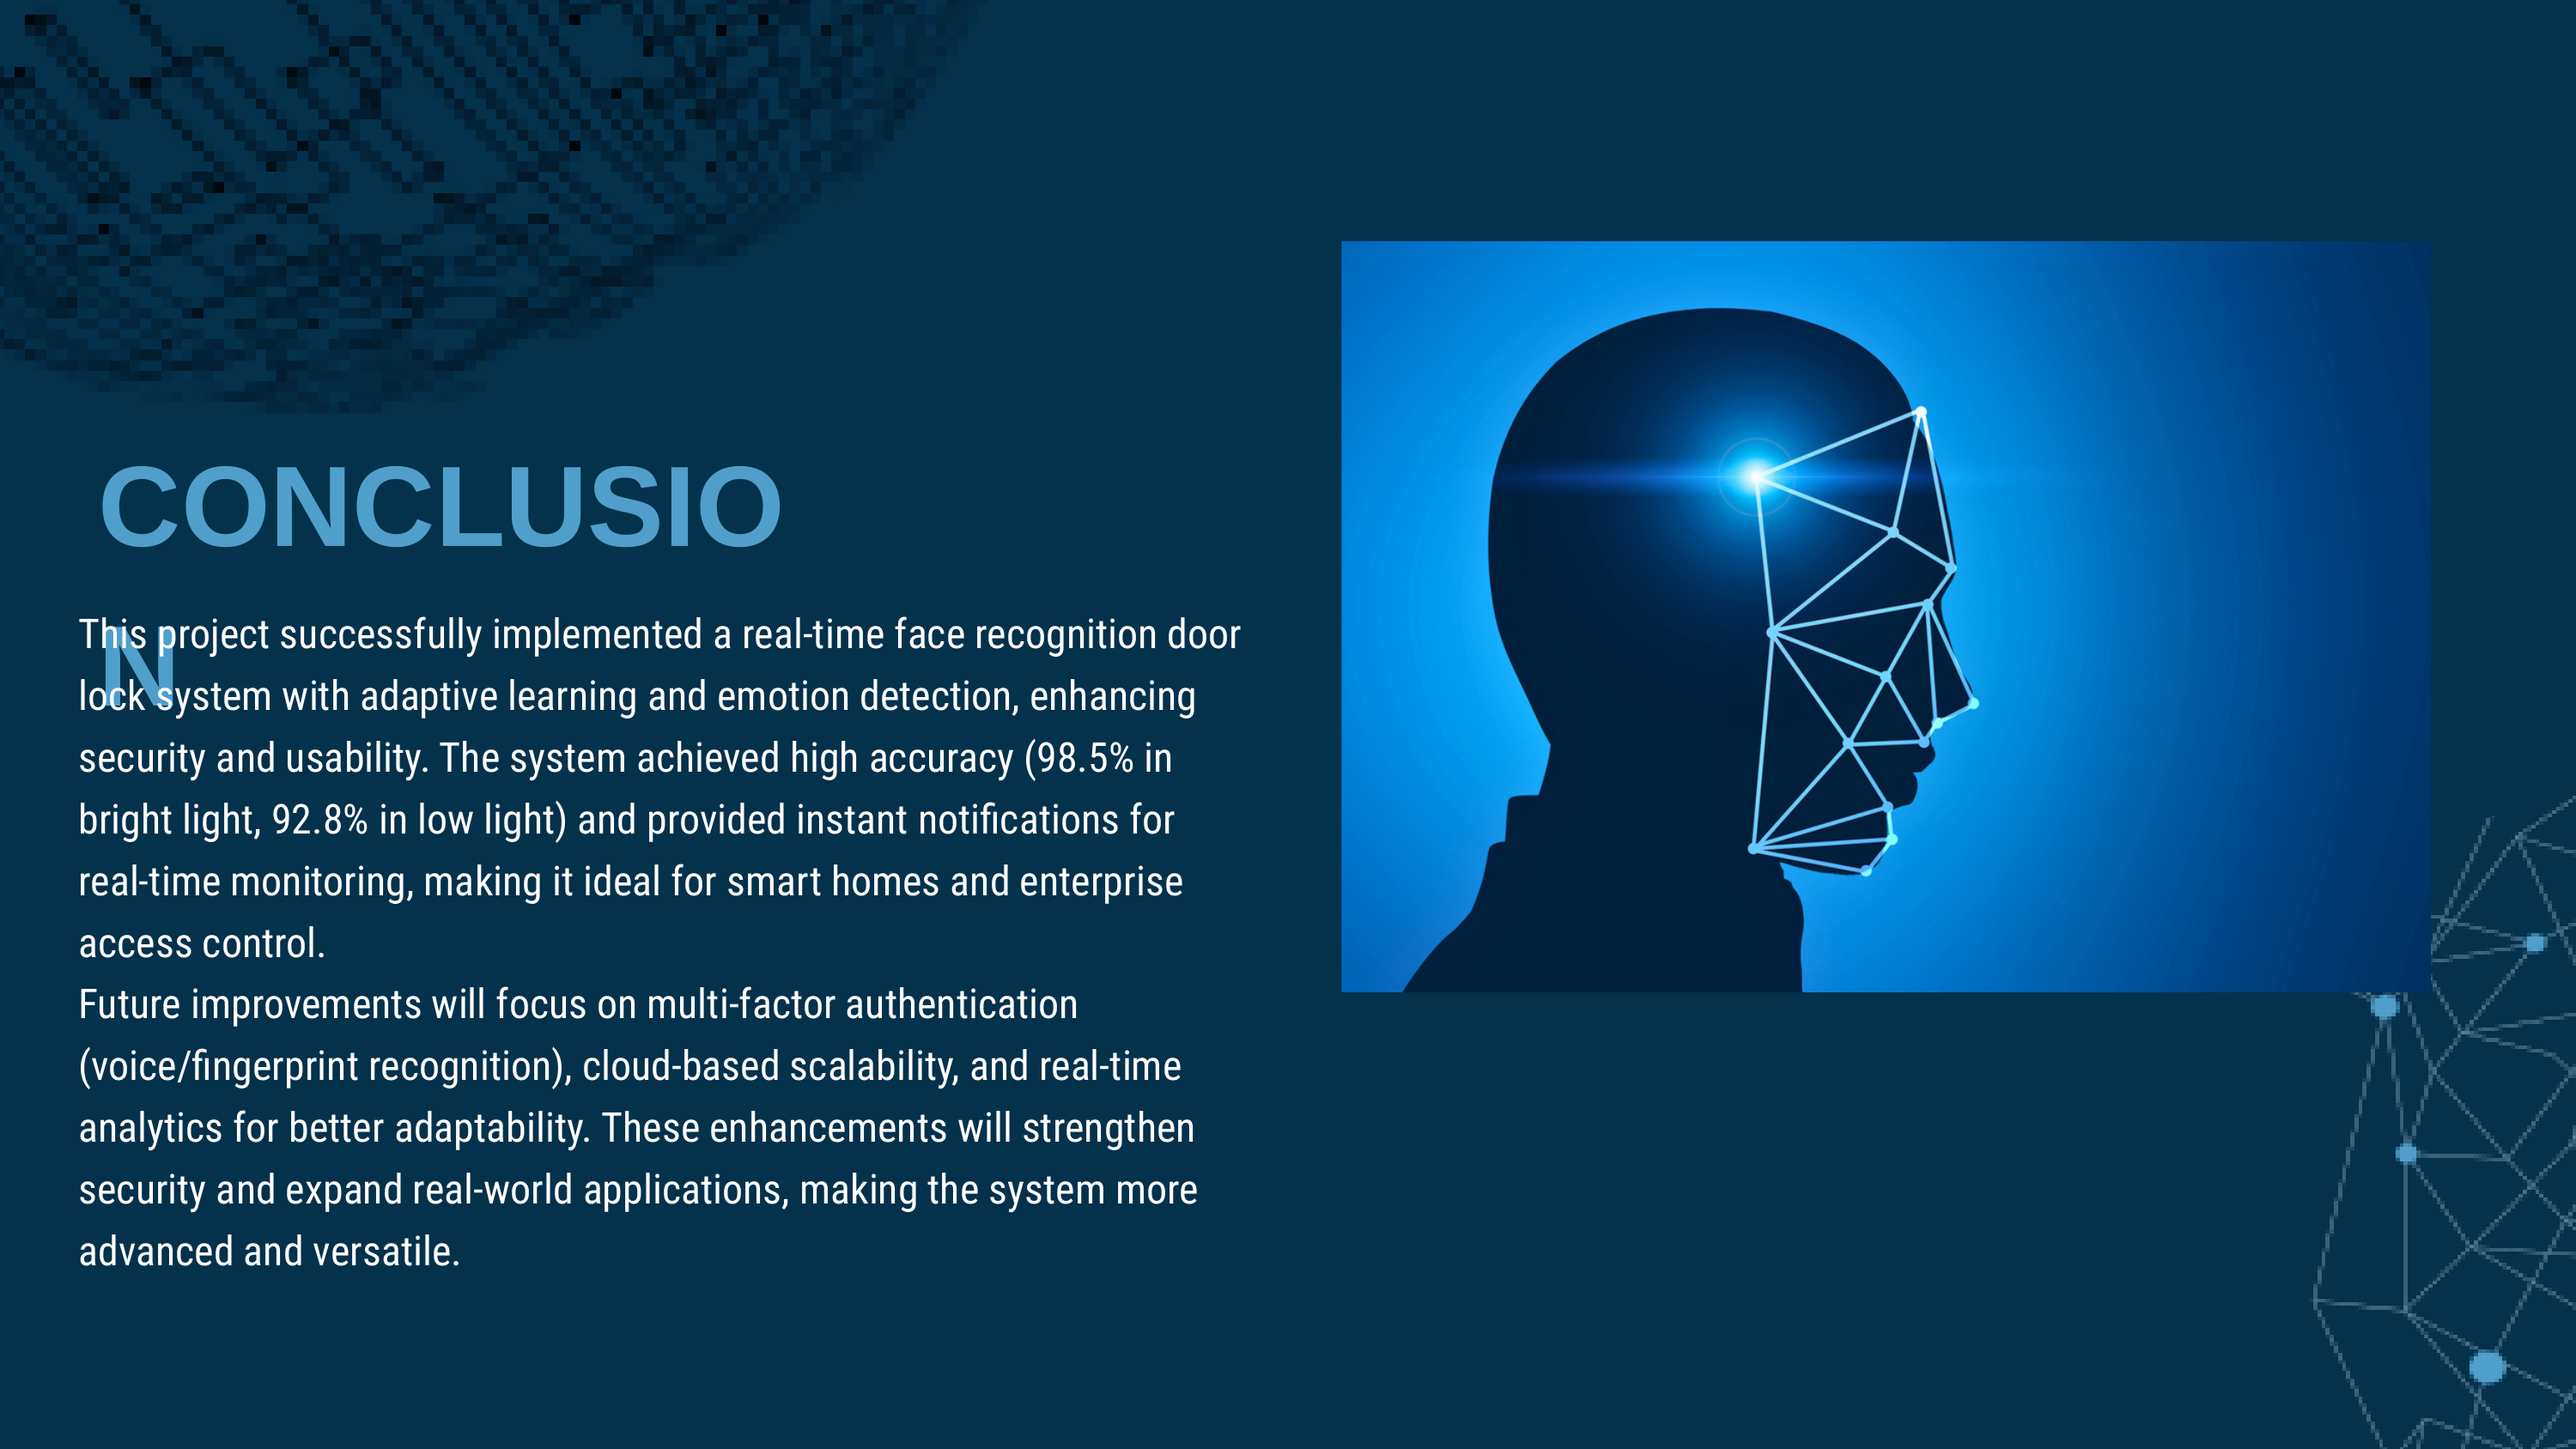

CONCLUSION
This project successfully implemented a real-time face recognition door lock system with adaptive learning and emotion detection, enhancing security and usability. The system achieved high accuracy (98.5% in bright light, 92.8% in low light) and provided instant notifications for real-time monitoring, making it ideal for smart homes and enterprise access control.
Future improvements will focus on multi-factor authentication (voice/fingerprint recognition), cloud-based scalability, and real-time analytics for better adaptability. These enhancements will strengthen security and expand real-world applications, making the system more advanced and versatile.